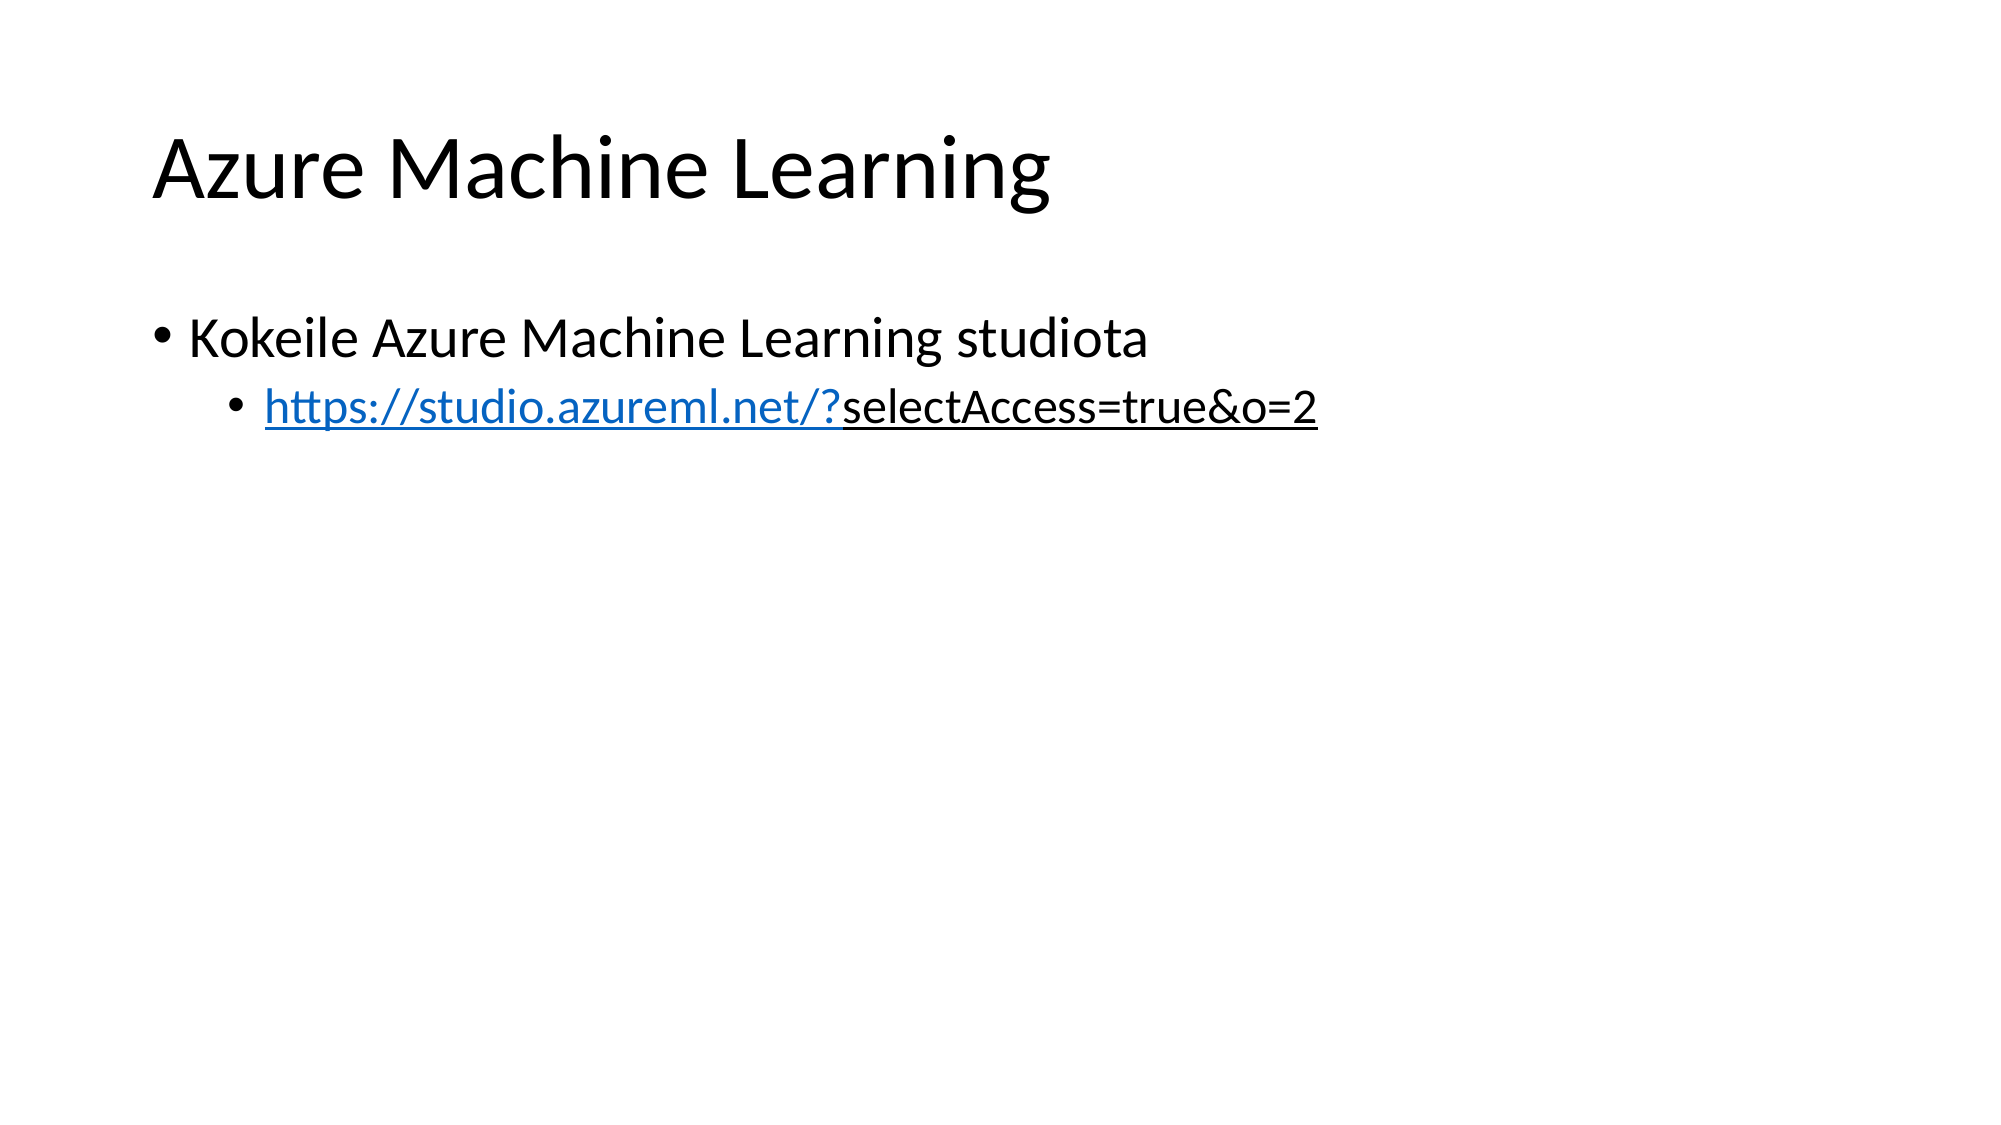

# Azure Machine Learning
Kokeile Azure Machine Learning studiota
https://studio.azureml.net/?selectAccess=true&o=2